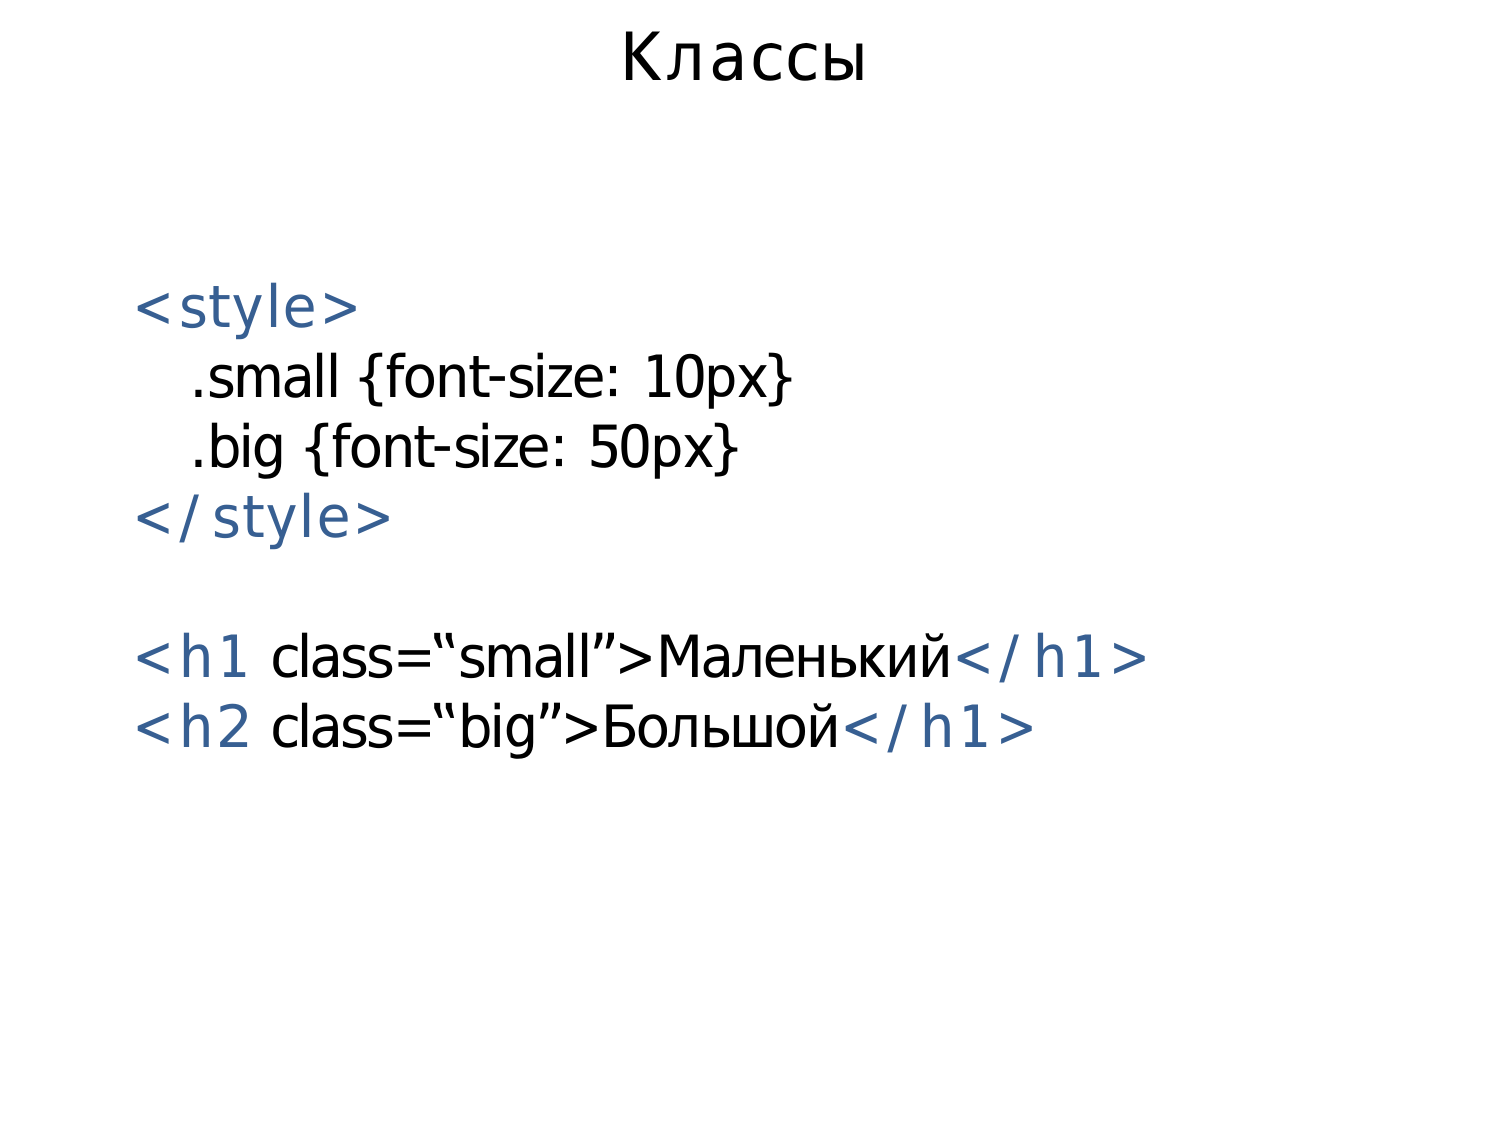

Классы
<style>
	.small {font-size: 10px}
	.big {font-size: 50px}
</style>

<h1 class=“small”>Маленький</h1>
<h2 class=“big”>Большой</h1>